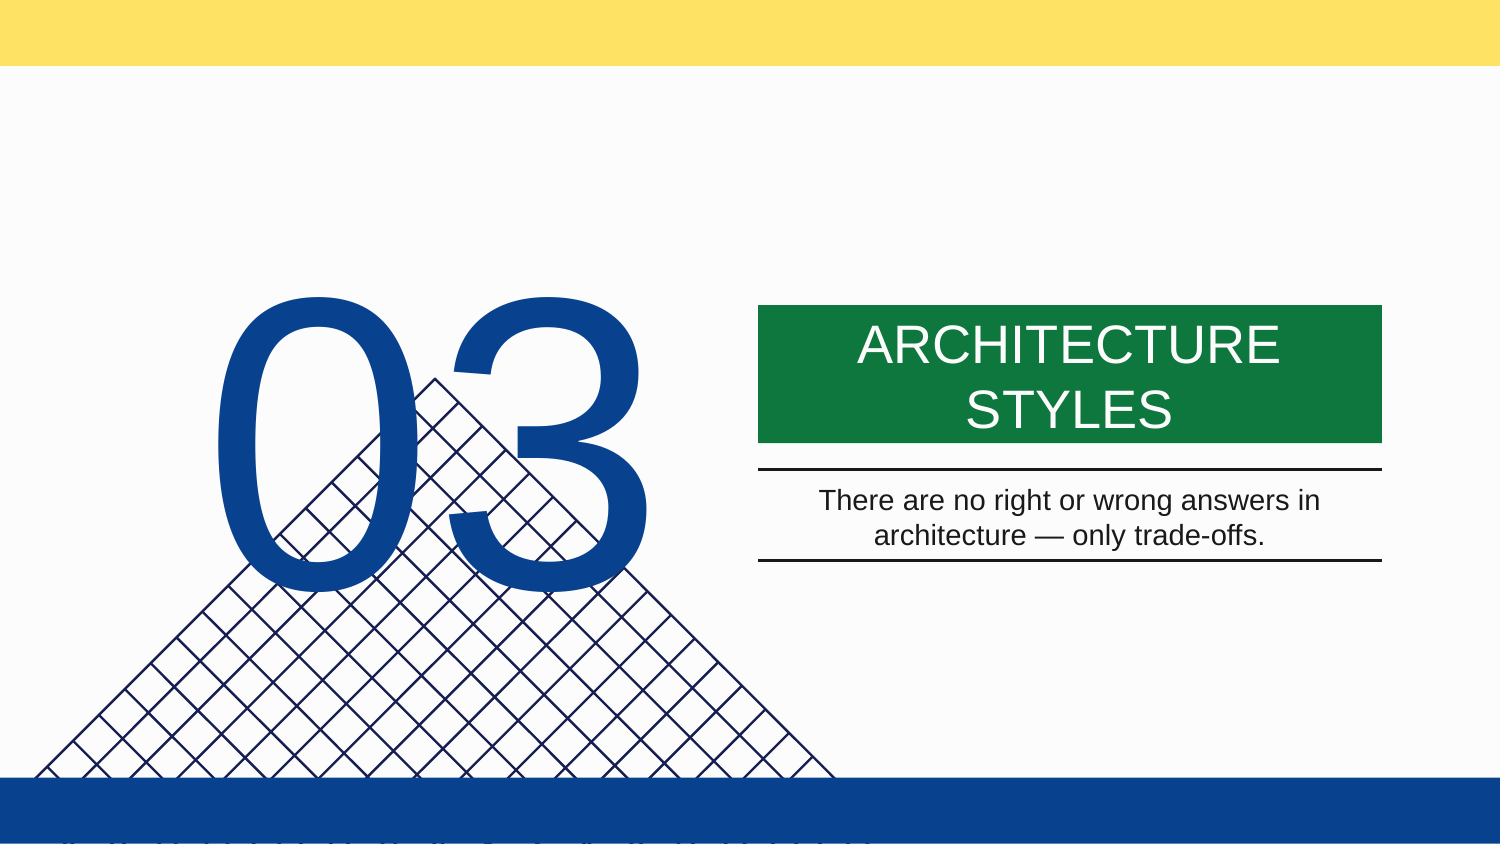

# 03
ARCHITECTURE STYLES
There are no right or wrong answers in architecture — only trade-offs.